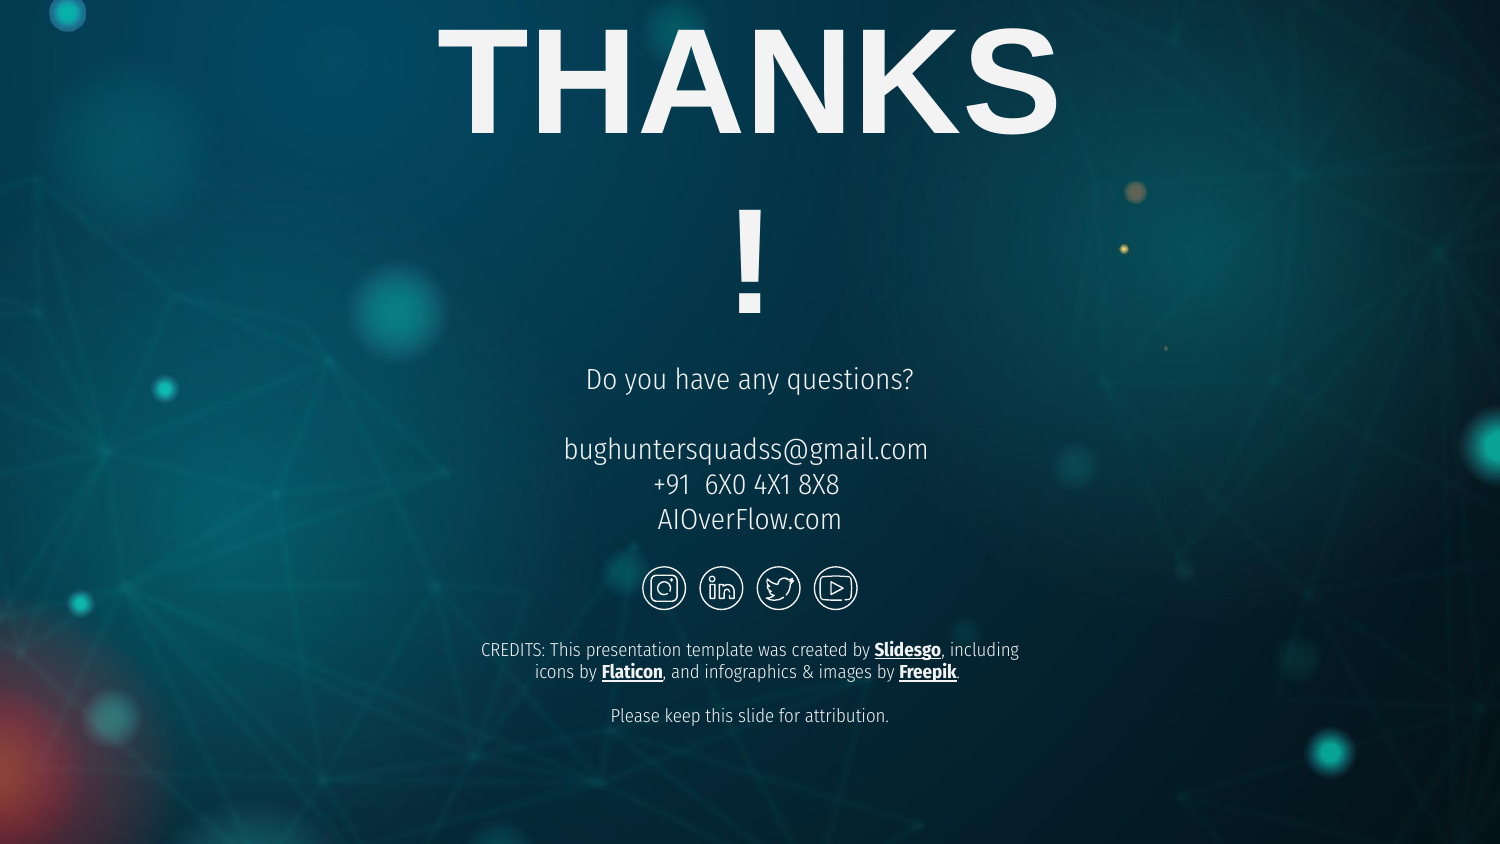

# THANKS!
Do you have any questions?

bughuntersquadss@gmail.com
+91  6X0 4X1 8X8
AIOverFlow.com

Please keep this slide for attribution.